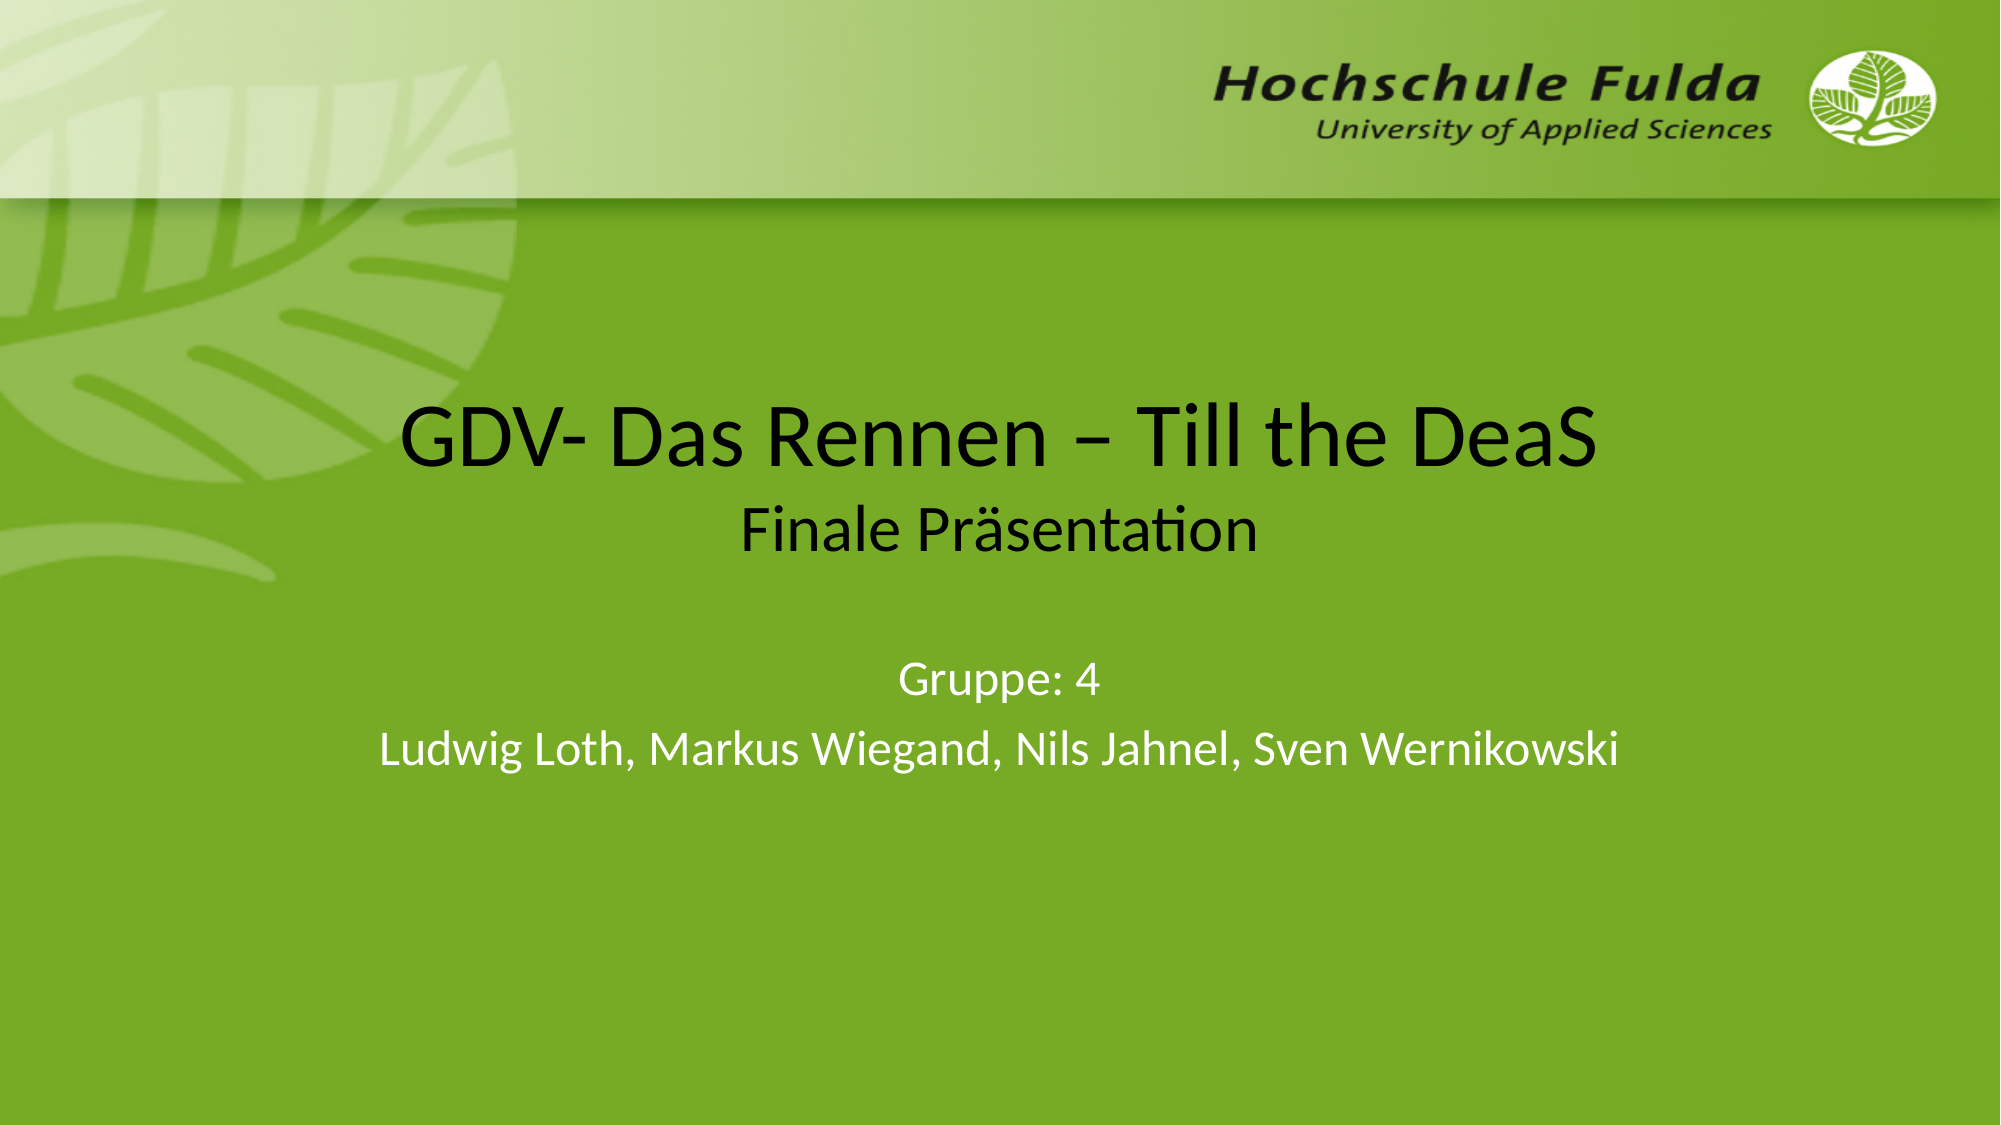

# GDV- Das Rennen – Till the DeaS Finale Präsentation
Gruppe: 4
Ludwig Loth, Markus Wiegand, Nils Jahnel, Sven Wernikowski